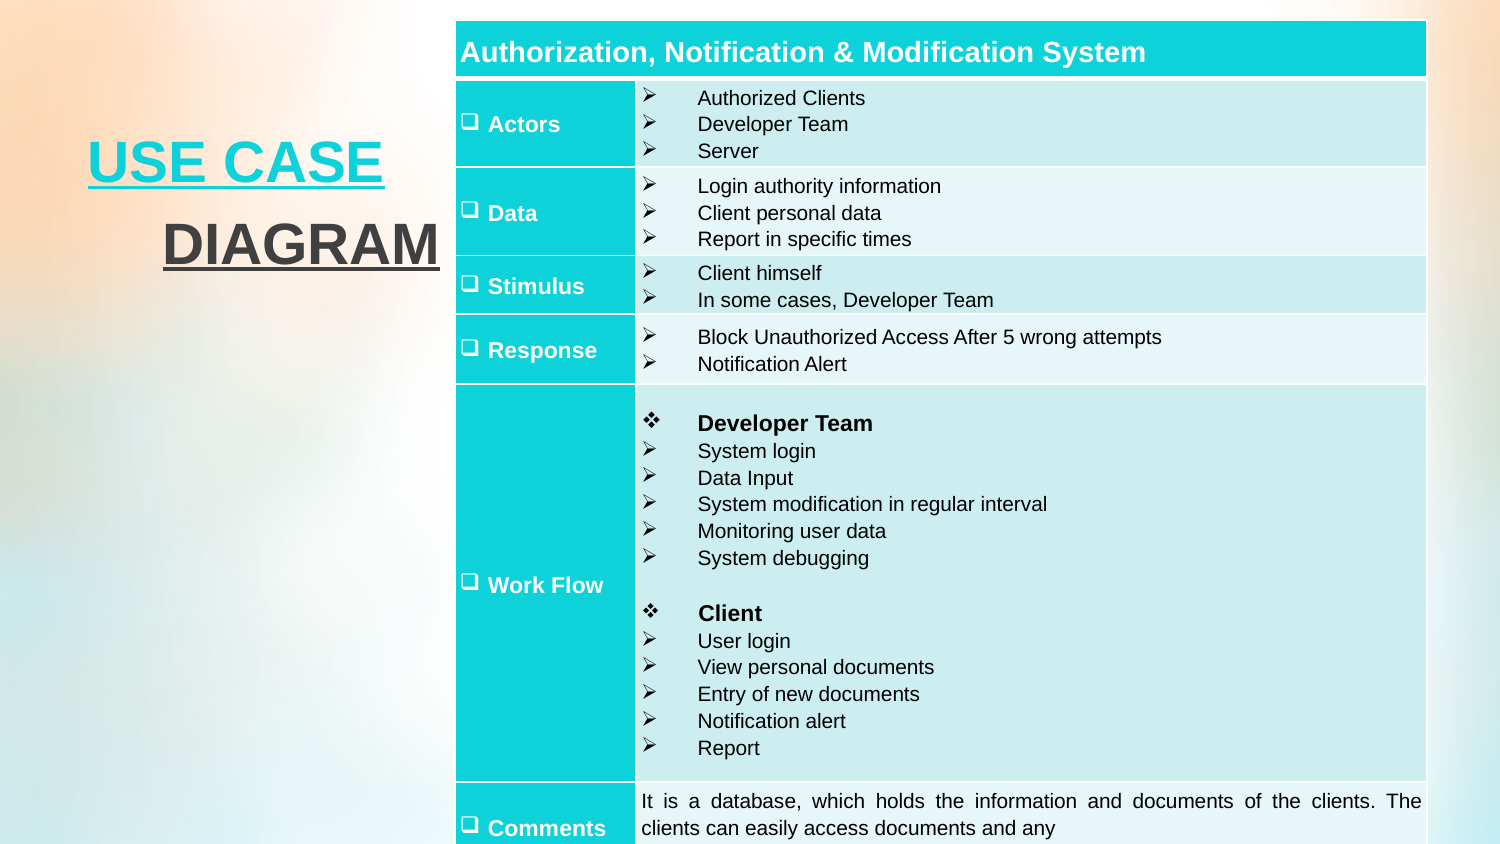

| Authorization, Notification & Modification System |  |
| --- | --- |
| Actors | Authorized Clients Developer Team Server |
| Data | Login authority information Client personal data Report in specific times |
| Stimulus | Client himself In some cases, Developer Team |
| Response | Block Unauthorized Access After 5 wrong attempts Notification Alert |
| Work Flow | Developer Team System login Data Input System modification in regular interval Monitoring user data System debugging   Client User login View personal documents Entry of new documents Notification alert Report |
| Comments | It is a database, which holds the information and documents of the clients. The clients can easily access documents and any kind of updates can be made as per the requirement. |
USE CASE
DIAGRAM